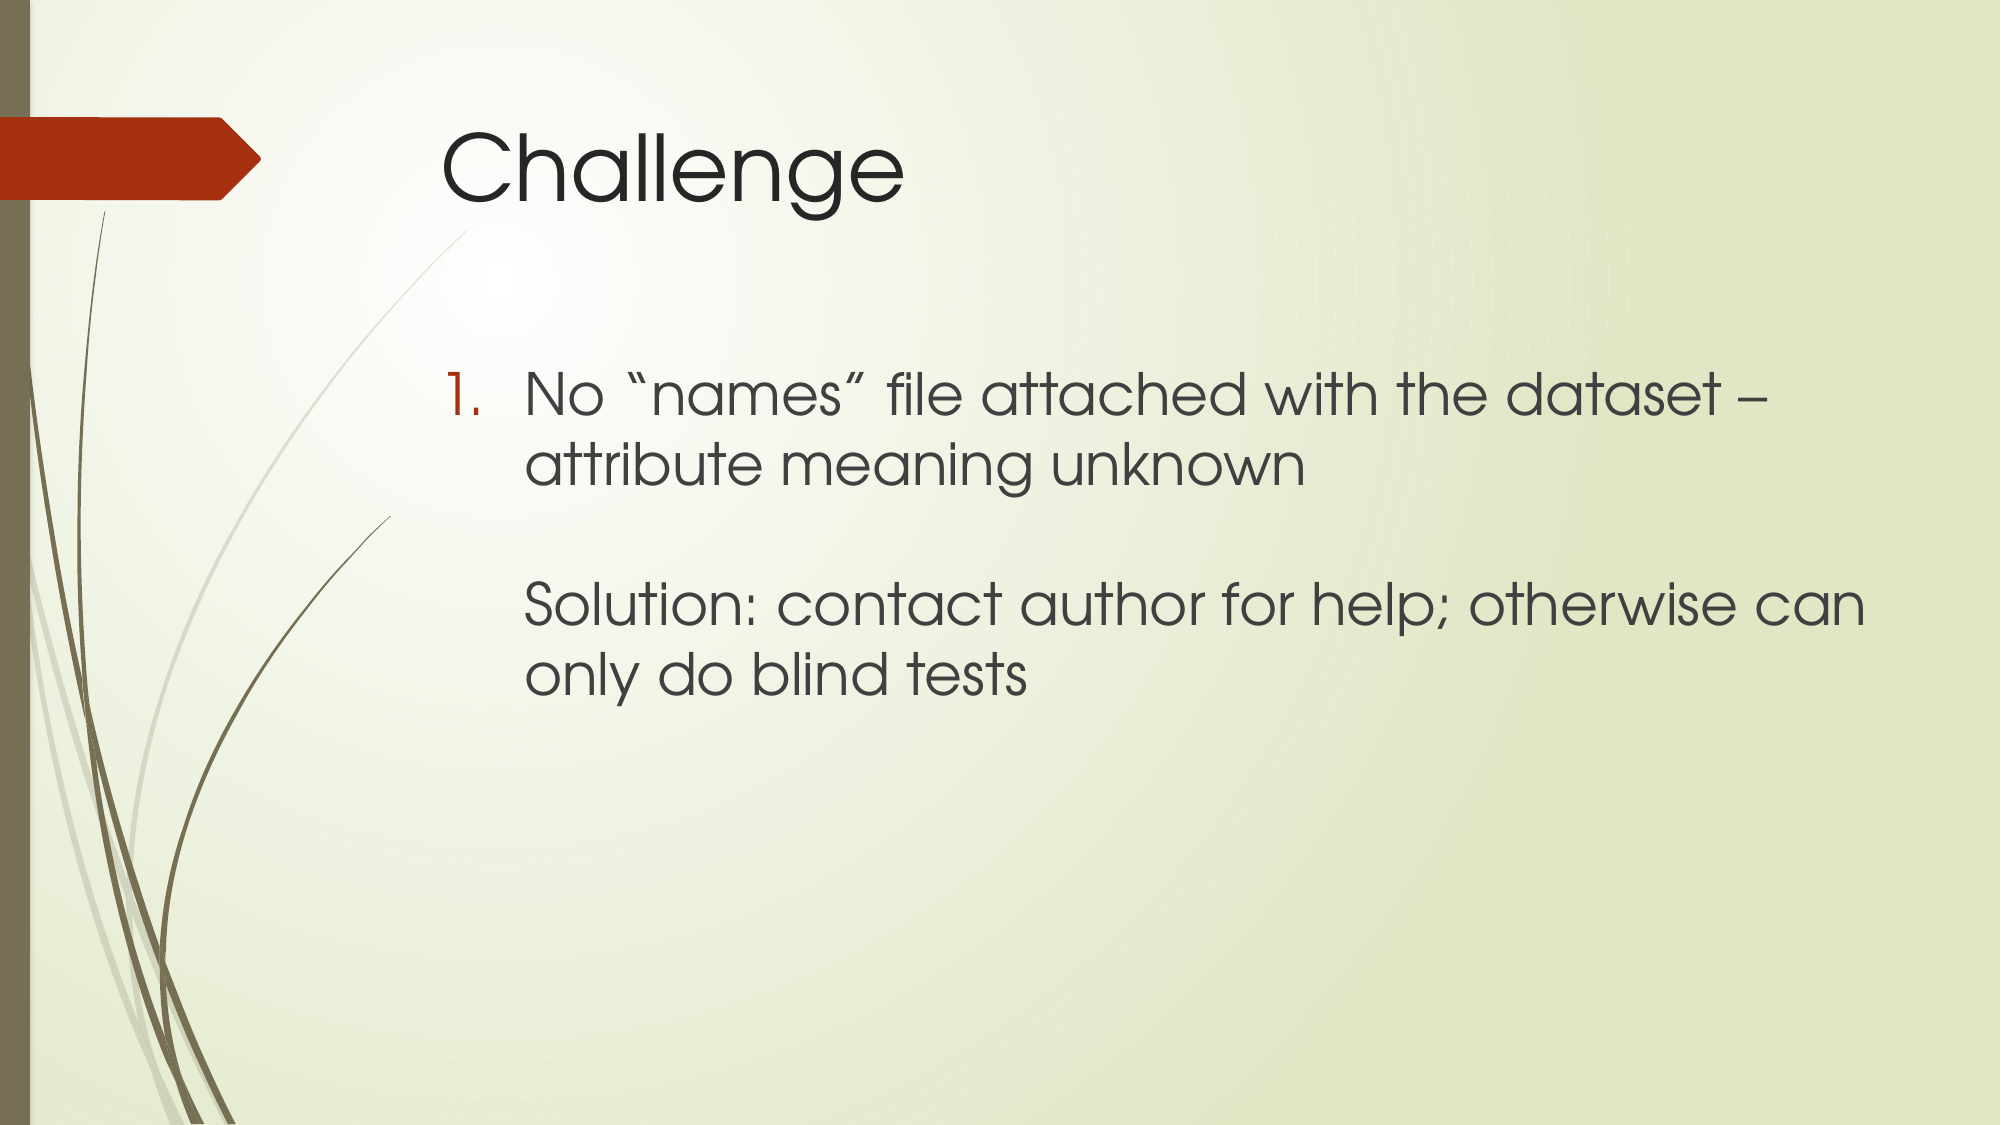

# Challenge
No “names” file attached with the dataset – attribute meaning unknown
Solution: contact author for help; otherwise can only do blind tests